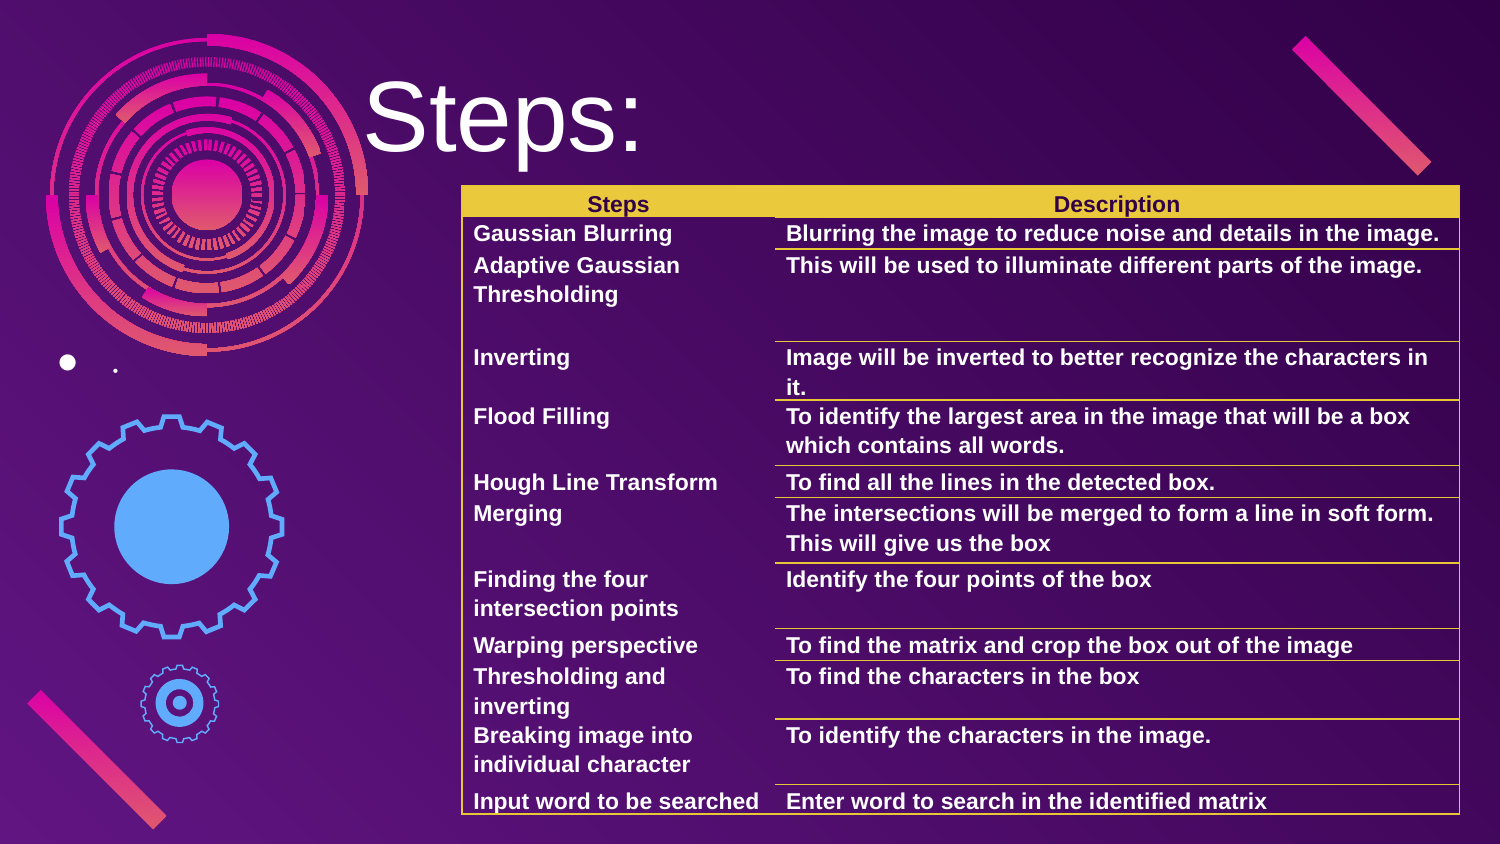

# Steps:
| Steps | Description |
| --- | --- |
| Gaussian Blurring | Blurring the image to reduce noise and details in the image. |
| Adaptive Gaussian Thresholding | This will be used to illuminate different parts of the image. |
| Inverting | Image will be inverted to better recognize the characters in it. |
| Flood Filling | To identify the largest area in the image that will be a box which contains all words. |
| Hough Line Transform | To find all the lines in the detected box. |
| Merging | The intersections will be merged to form a line in soft form. This will give us the box |
| Finding the four intersection points | Identify the four points of the box |
| Warping perspective | To find the matrix and crop the box out of the image |
| Thresholding and inverting | To find the characters in the box |
| Breaking image into individual character | To identify the characters in the image. |
| Input word to be searched | Enter word to search in the identified matrix |
.